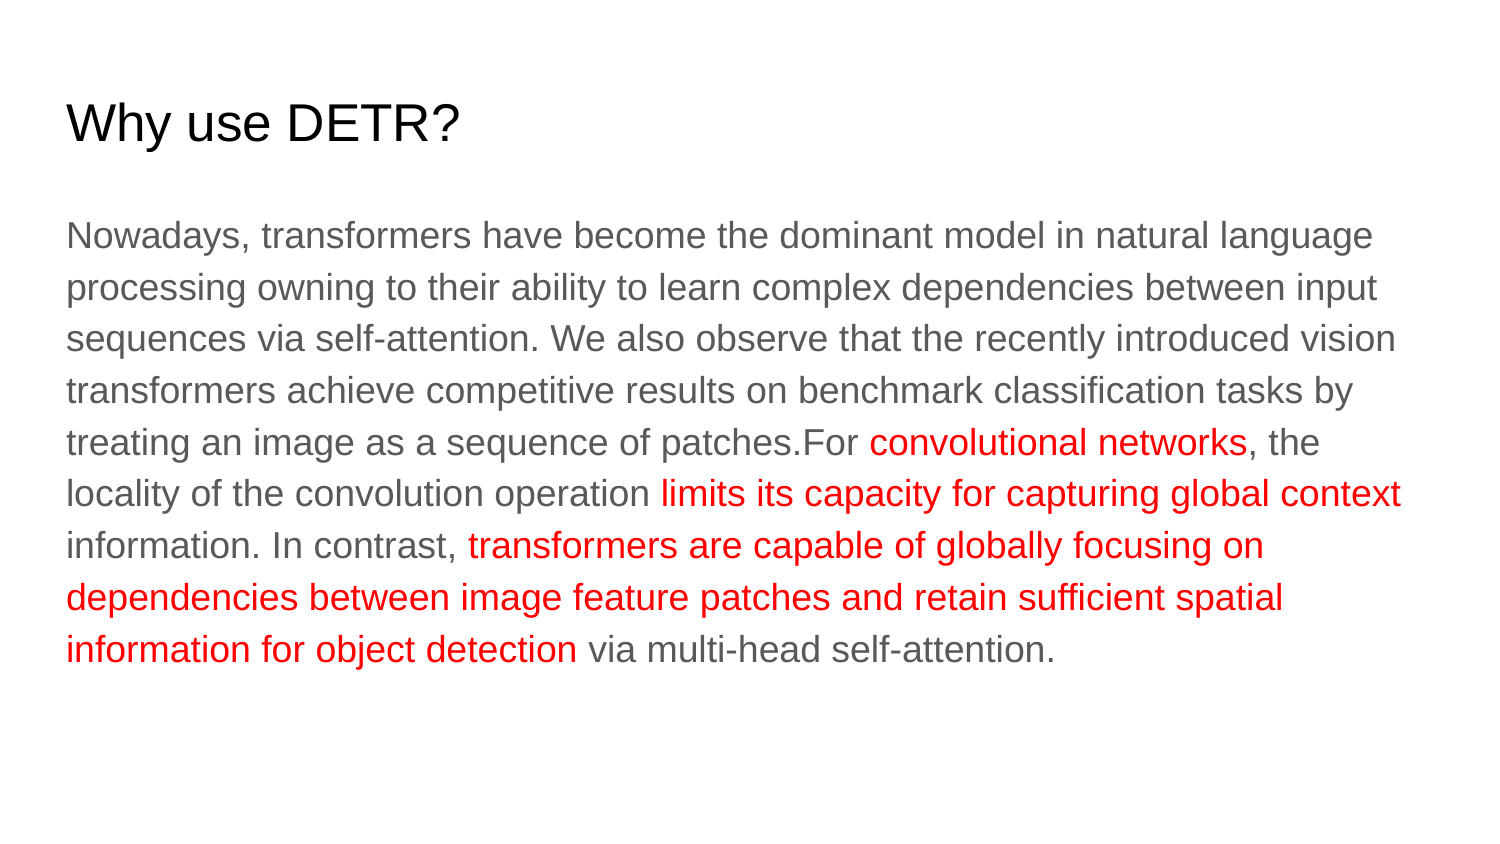

# Why use DETR?
Nowadays, transformers have become the dominant model in natural language processing owning to their ability to learn complex dependencies between input sequences via self-attention. We also observe that the recently introduced vision transformers achieve competitive results on benchmark classification tasks by treating an image as a sequence of patches.For convolutional networks, the locality of the convolution operation limits its capacity for capturing global context information. In contrast, transformers are capable of globally focusing on dependencies between image feature patches and retain sufficient spatial information for object detection via multi-head self-attention.